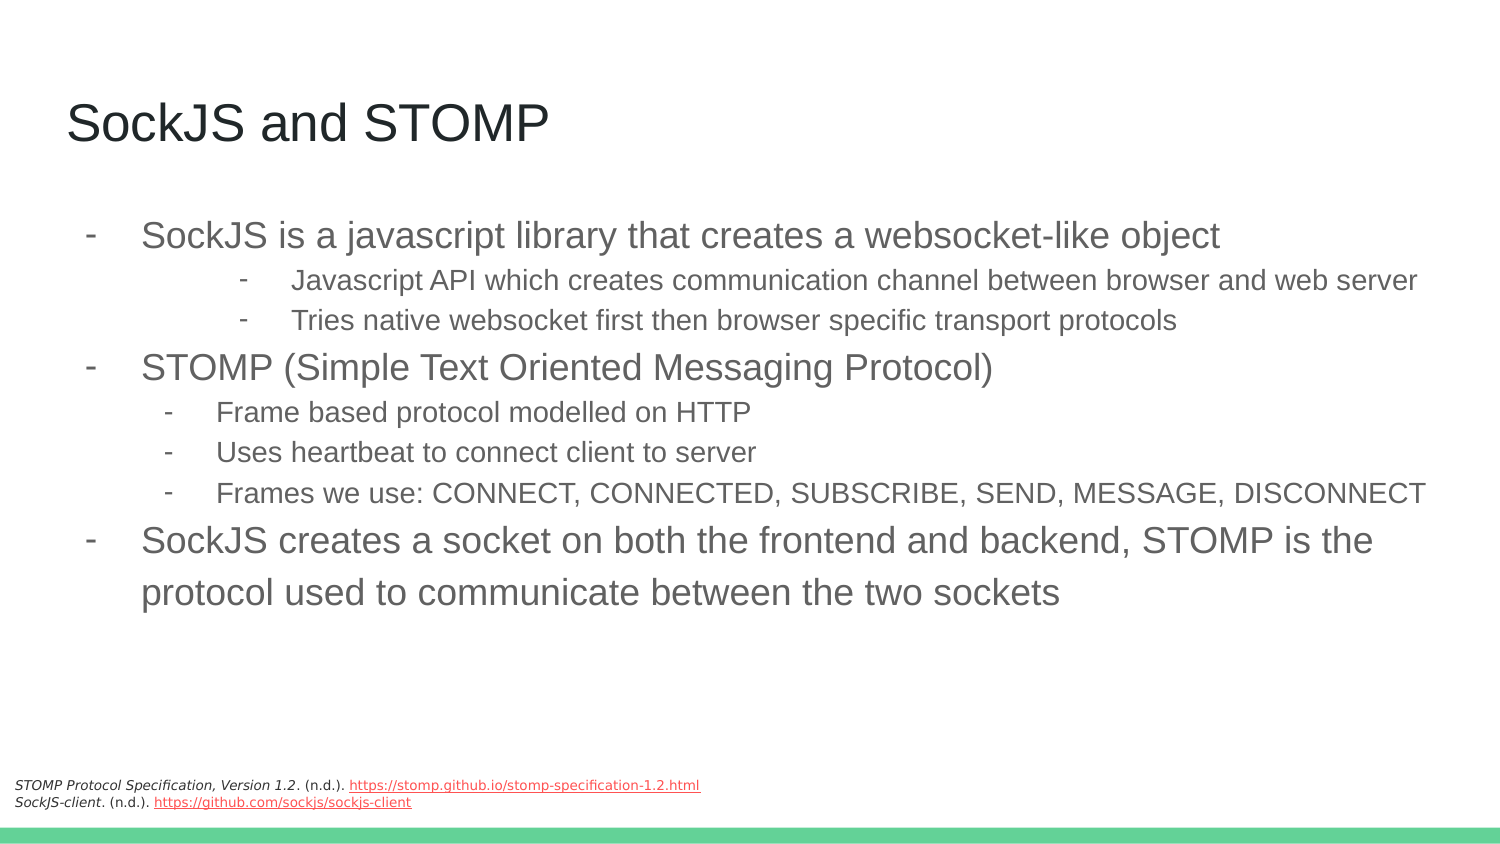

# SockJS and STOMP
SockJS is a javascript library that creates a websocket-like object
Javascript API which creates communication channel between browser and web server
Tries native websocket first then browser specific transport protocols
STOMP (Simple Text Oriented Messaging Protocol)
Frame based protocol modelled on HTTP
Uses heartbeat to connect client to server
Frames we use: CONNECT, CONNECTED, SUBSCRIBE, SEND, MESSAGE, DISCONNECT
SockJS creates a socket on both the frontend and backend, STOMP is the protocol used to communicate between the two sockets

STOMP Protocol Specification, Version 1.2. (n.d.). https://stomp.github.io/stomp-specification-1.2.html
SockJS-client. (n.d.). https://github.com/sockjs/sockjs-client